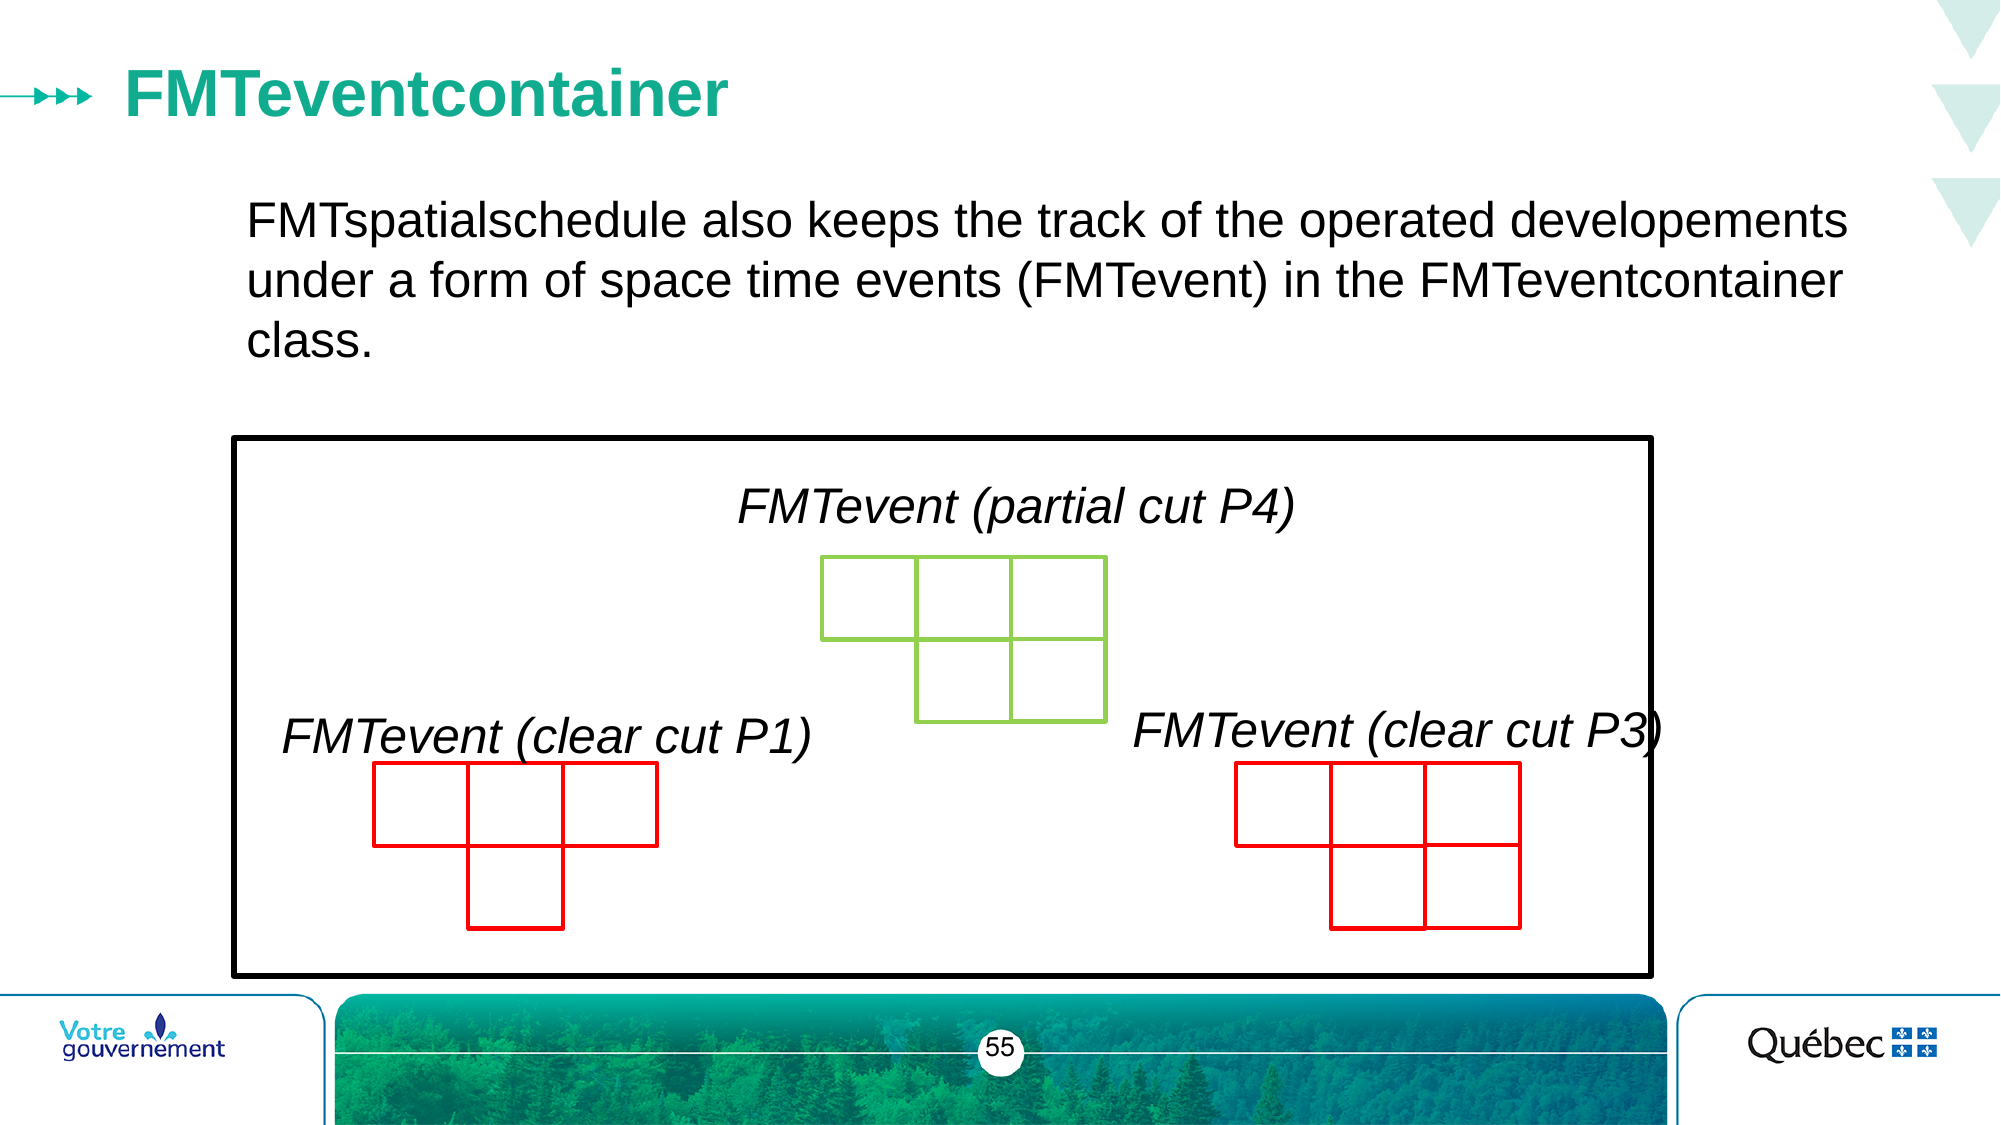

# FMTeventcontainer
FMTspatialschedule also keeps the track of the operated developements under a form of space time events (FMTevent) in the FMTeventcontainer class.

FMTevent (partial cut P4)

FMTevent (clear cut P3)

FMTevent (clear cut P1)

55